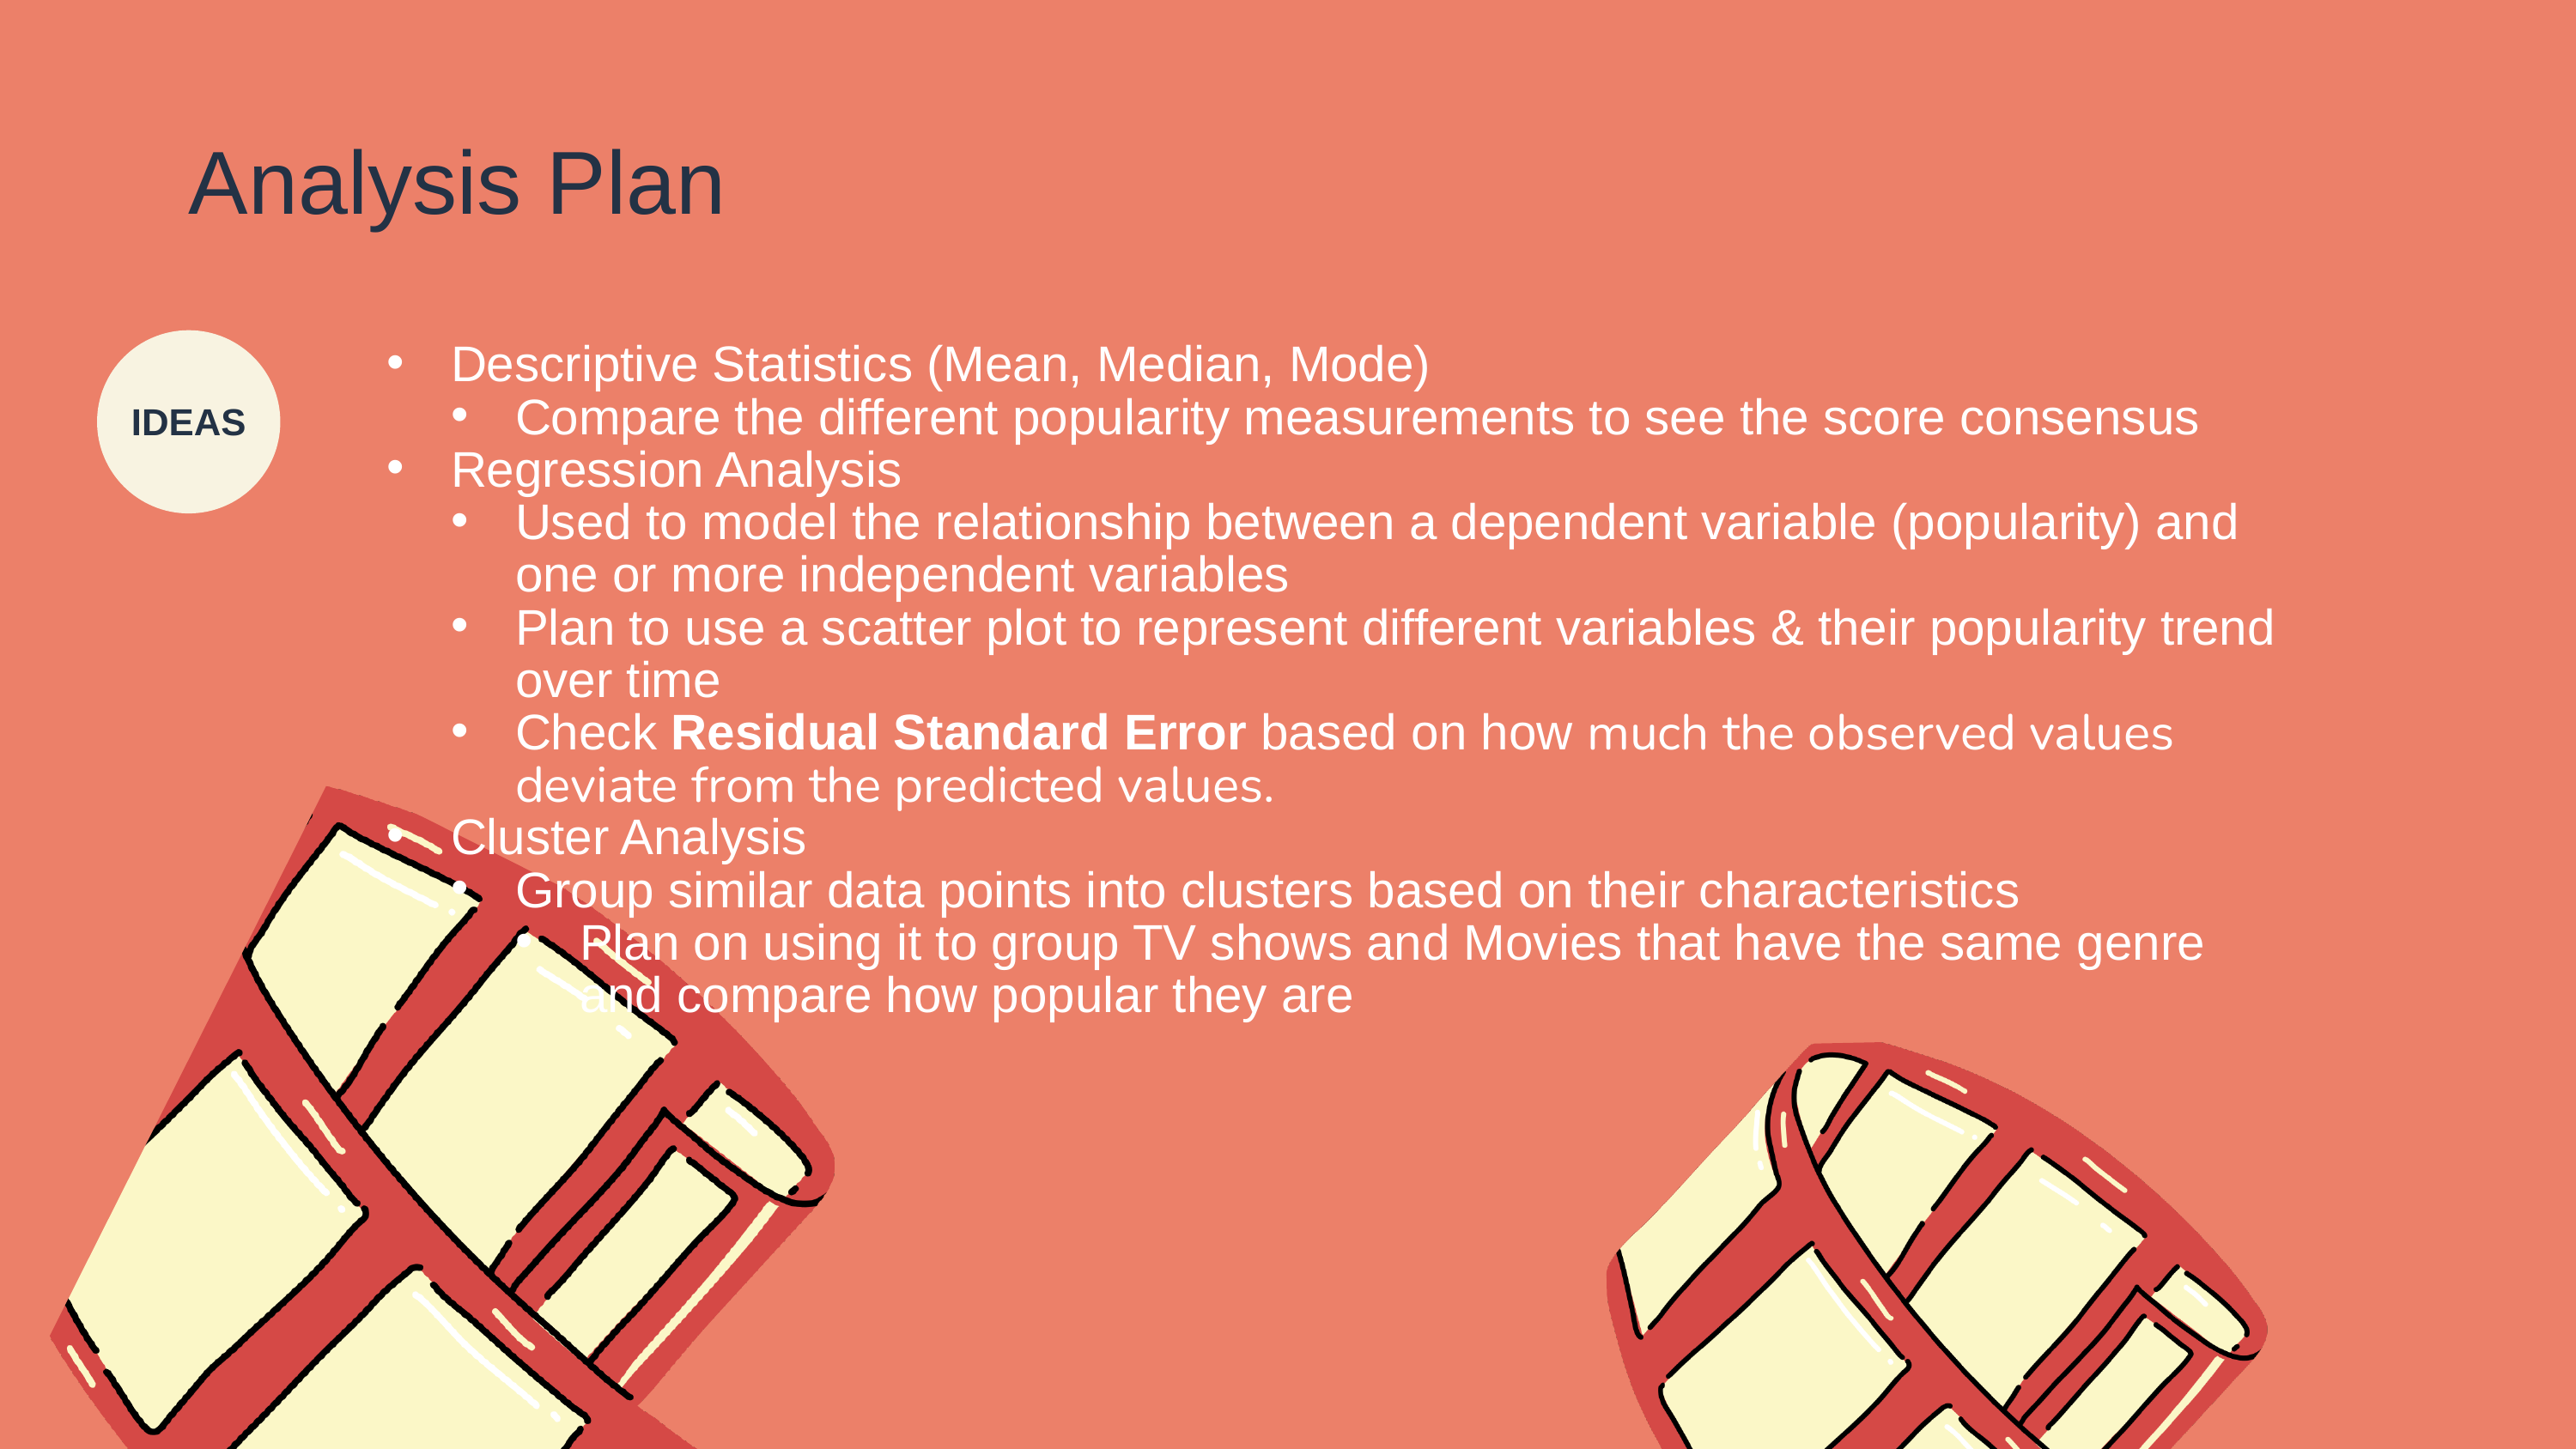

Analysis Plan

IDEAS
Descriptive Statistics (Mean, Median, Mode)
Compare the different popularity measurements to see the score consensus
Regression Analysis
Used to model the relationship between a dependent variable (popularity) and one or more independent variables
Plan to use a scatter plot to represent different variables & their popularity trend over time
Check Residual Standard Error based on how much the observed values deviate from the predicted values.
Cluster Analysis
Group similar data points into clusters based on their characteristics
Plan on using it to group TV shows and Movies that have the same genre and compare how popular they are